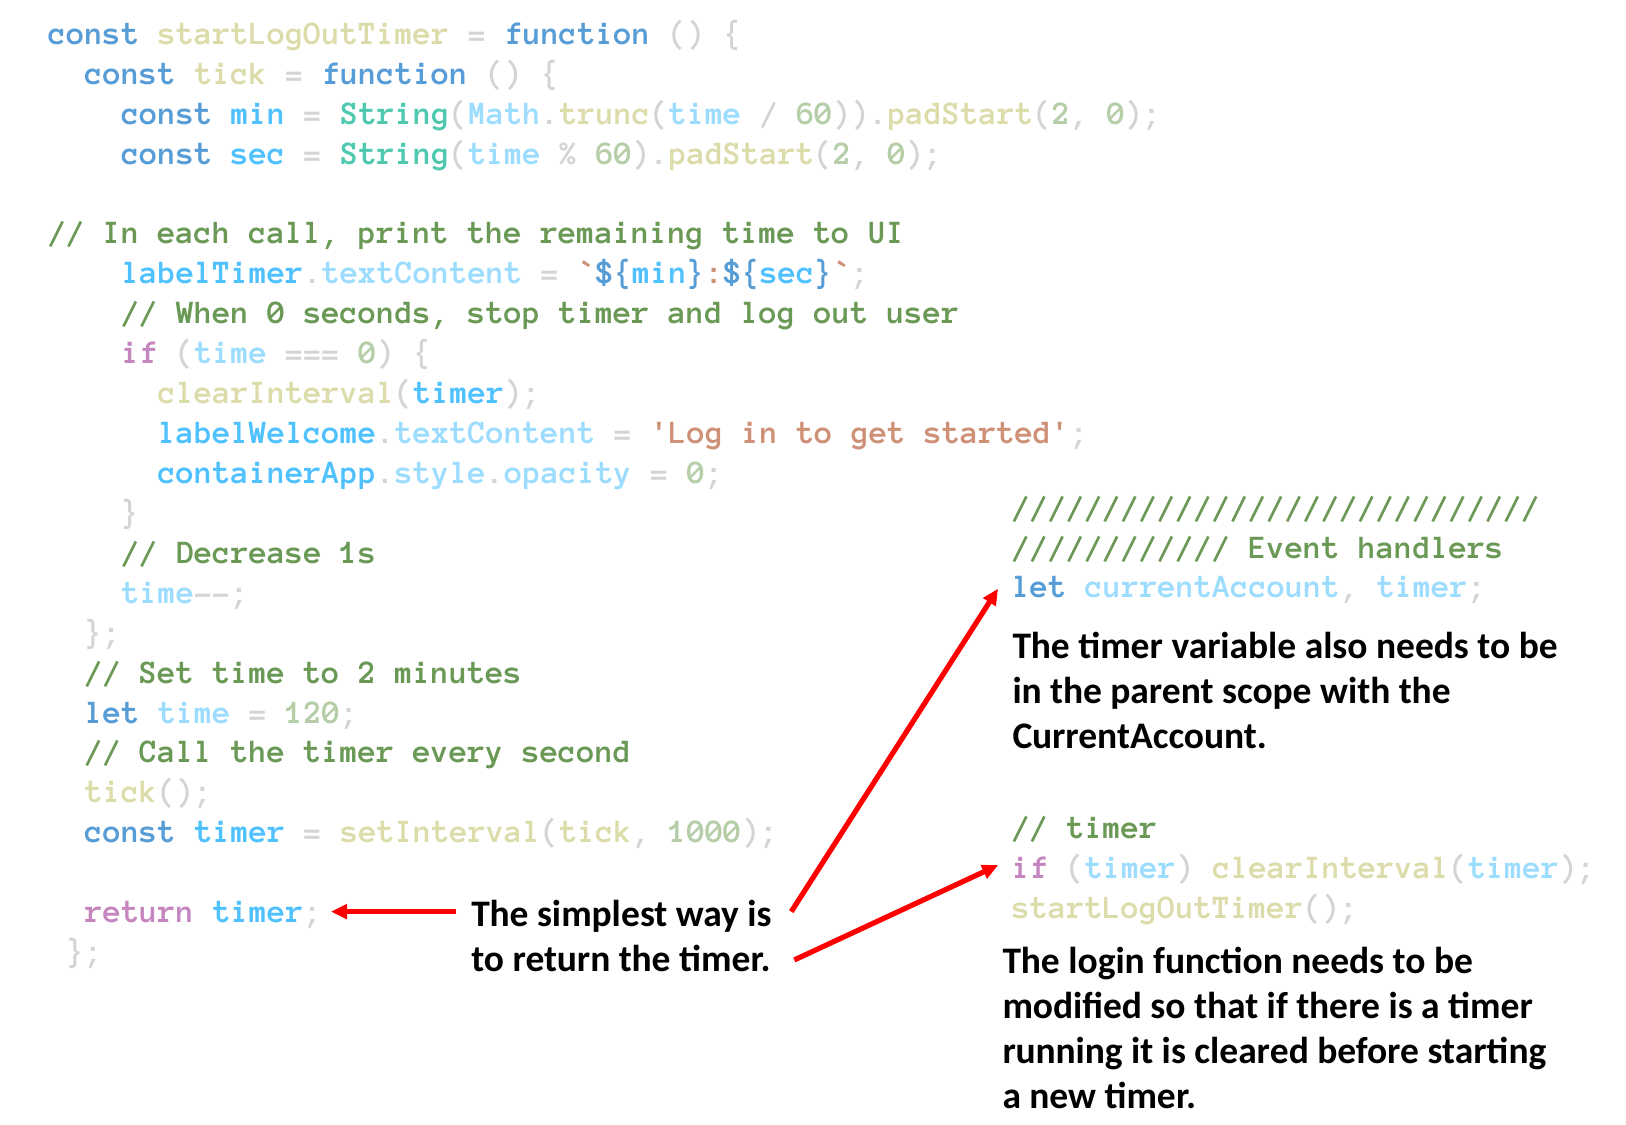

const startLogOutTimer = function () {
  const tick = function () {
    const min = String(Math.trunc(time / 60)).padStart(2, 0);
    const sec = String(time % 60).padStart(2, 0);

// In each call, print the remaining time to UI
    labelTimer.textContent = `${min}:${sec}`;
    // When 0 seconds, stop timer and log out user
    if (time === 0) {
      clearInterval(timer);
      labelWelcome.textContent = 'Log in to get started';
      containerApp.style.opacity = 0;
    }
    // Decrease 1s
    time--;
  };
  // Set time to 2 minutes
  let time = 120;
  // Call the timer every second
  tick();
  const timer = setInterval(tick, 1000);

  return timer;
 };
///////////////////////////////////////// Event handlers
let currentAccount, timer;
The timer variable also needs to be in the parent scope with the CurrentAccount.
// timer
if (timer) clearInterval(timer);
startLogOutTimer();
The simplest way is to return the timer.
The login function needs to be modified so that if there is a timer running it is cleared before starting a new timer.